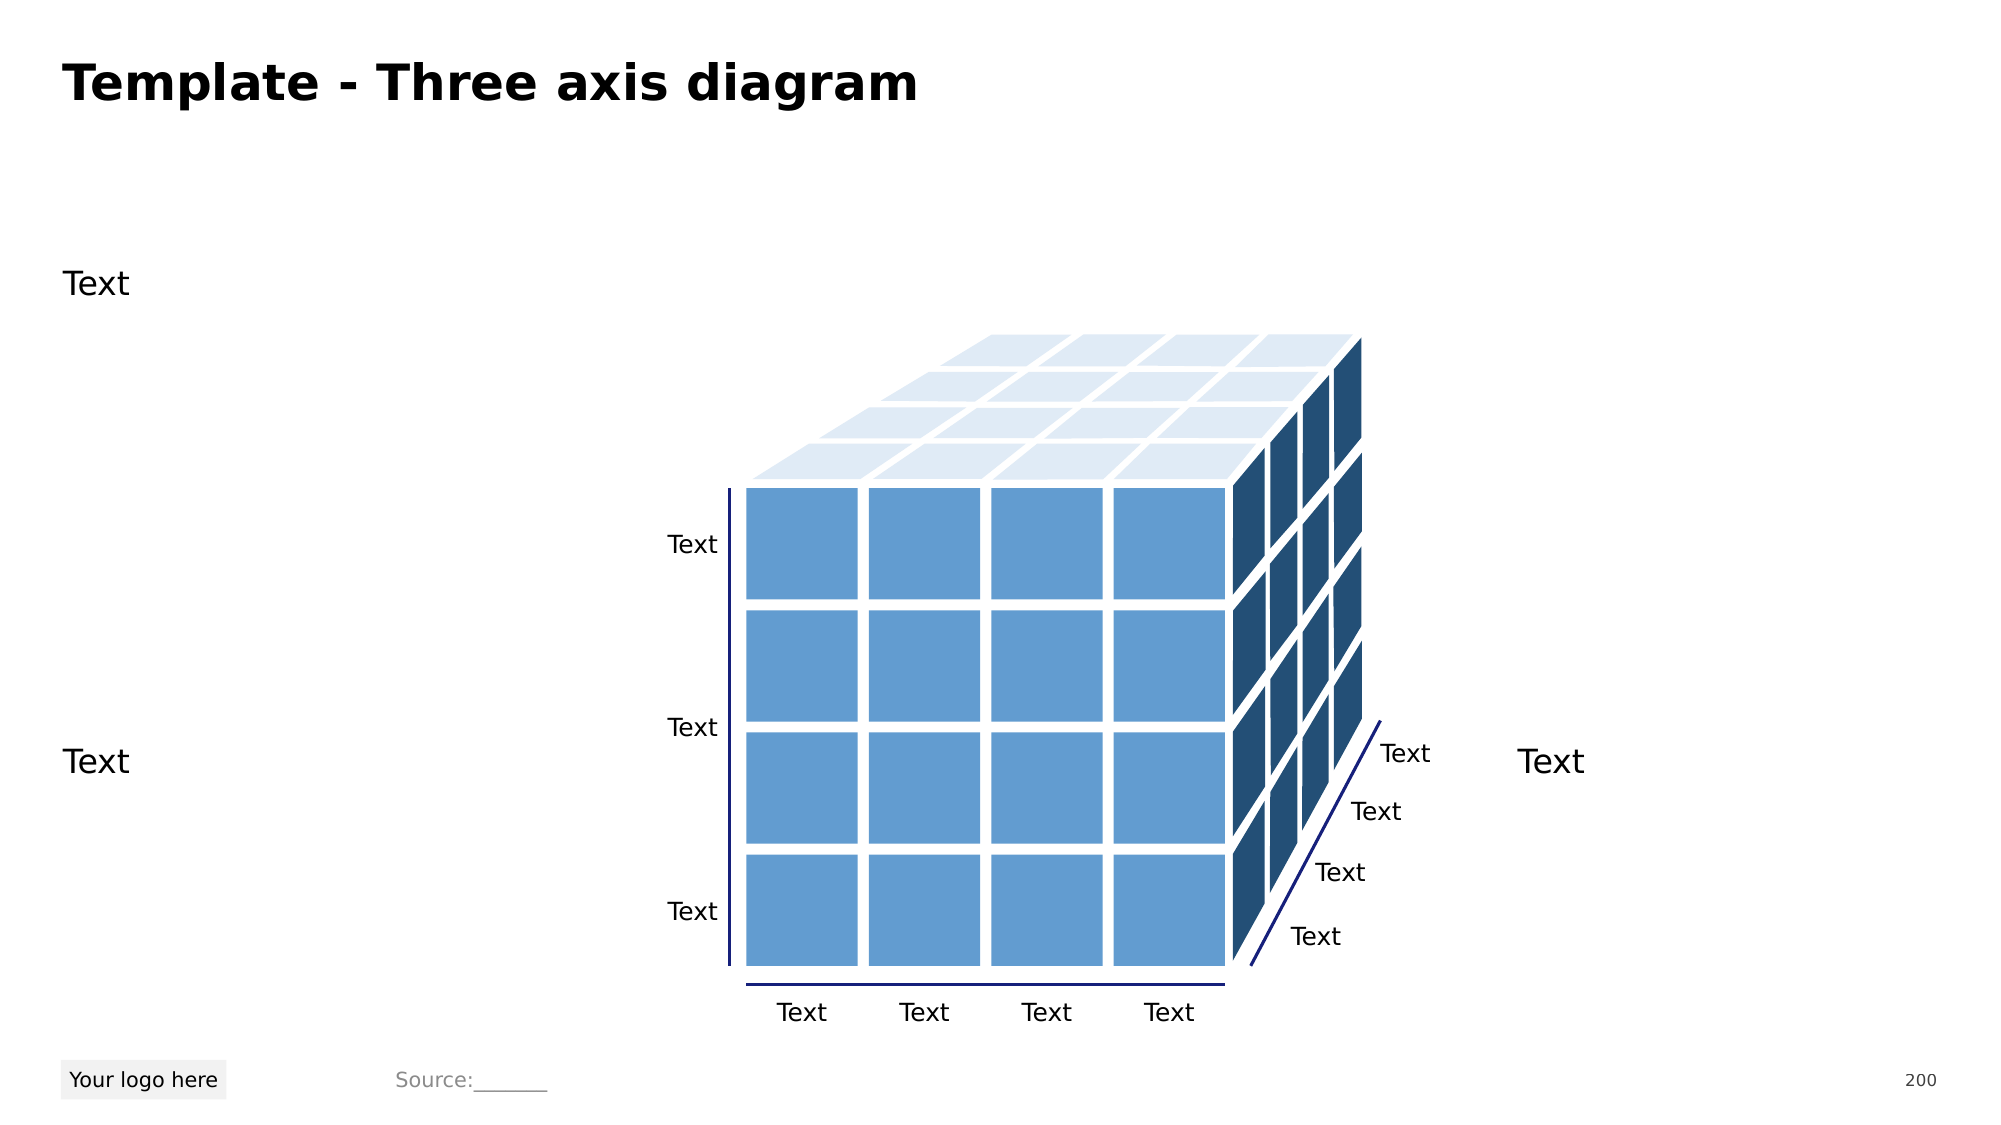

# Template - Three axis diagram

Text

Text

Text

Text
Text
Text

Text

Text
Text
Text
Text
Text
Text
Text
Source:_______